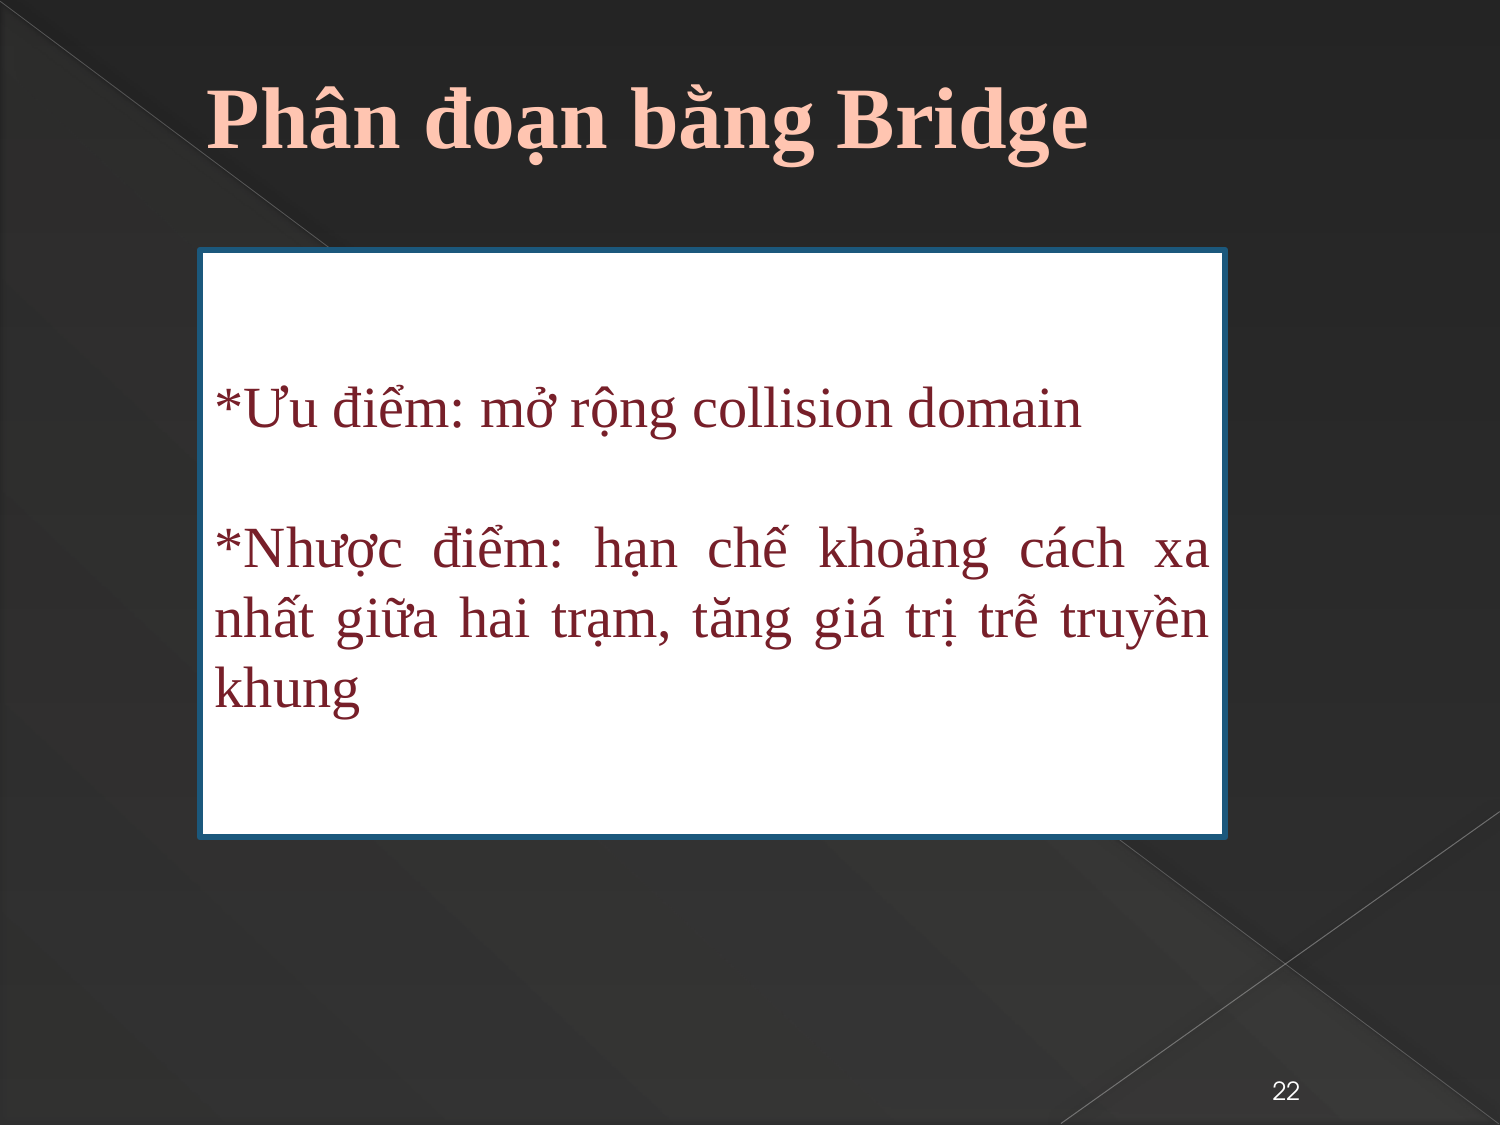

# Phân đoạn bằng Bridge
*Ưu điểm: mở rộng collision domain
*Nhược điểm: hạn chế khoảng cách xa nhất giữa hai trạm, tăng giá trị trễ truyền khung
22